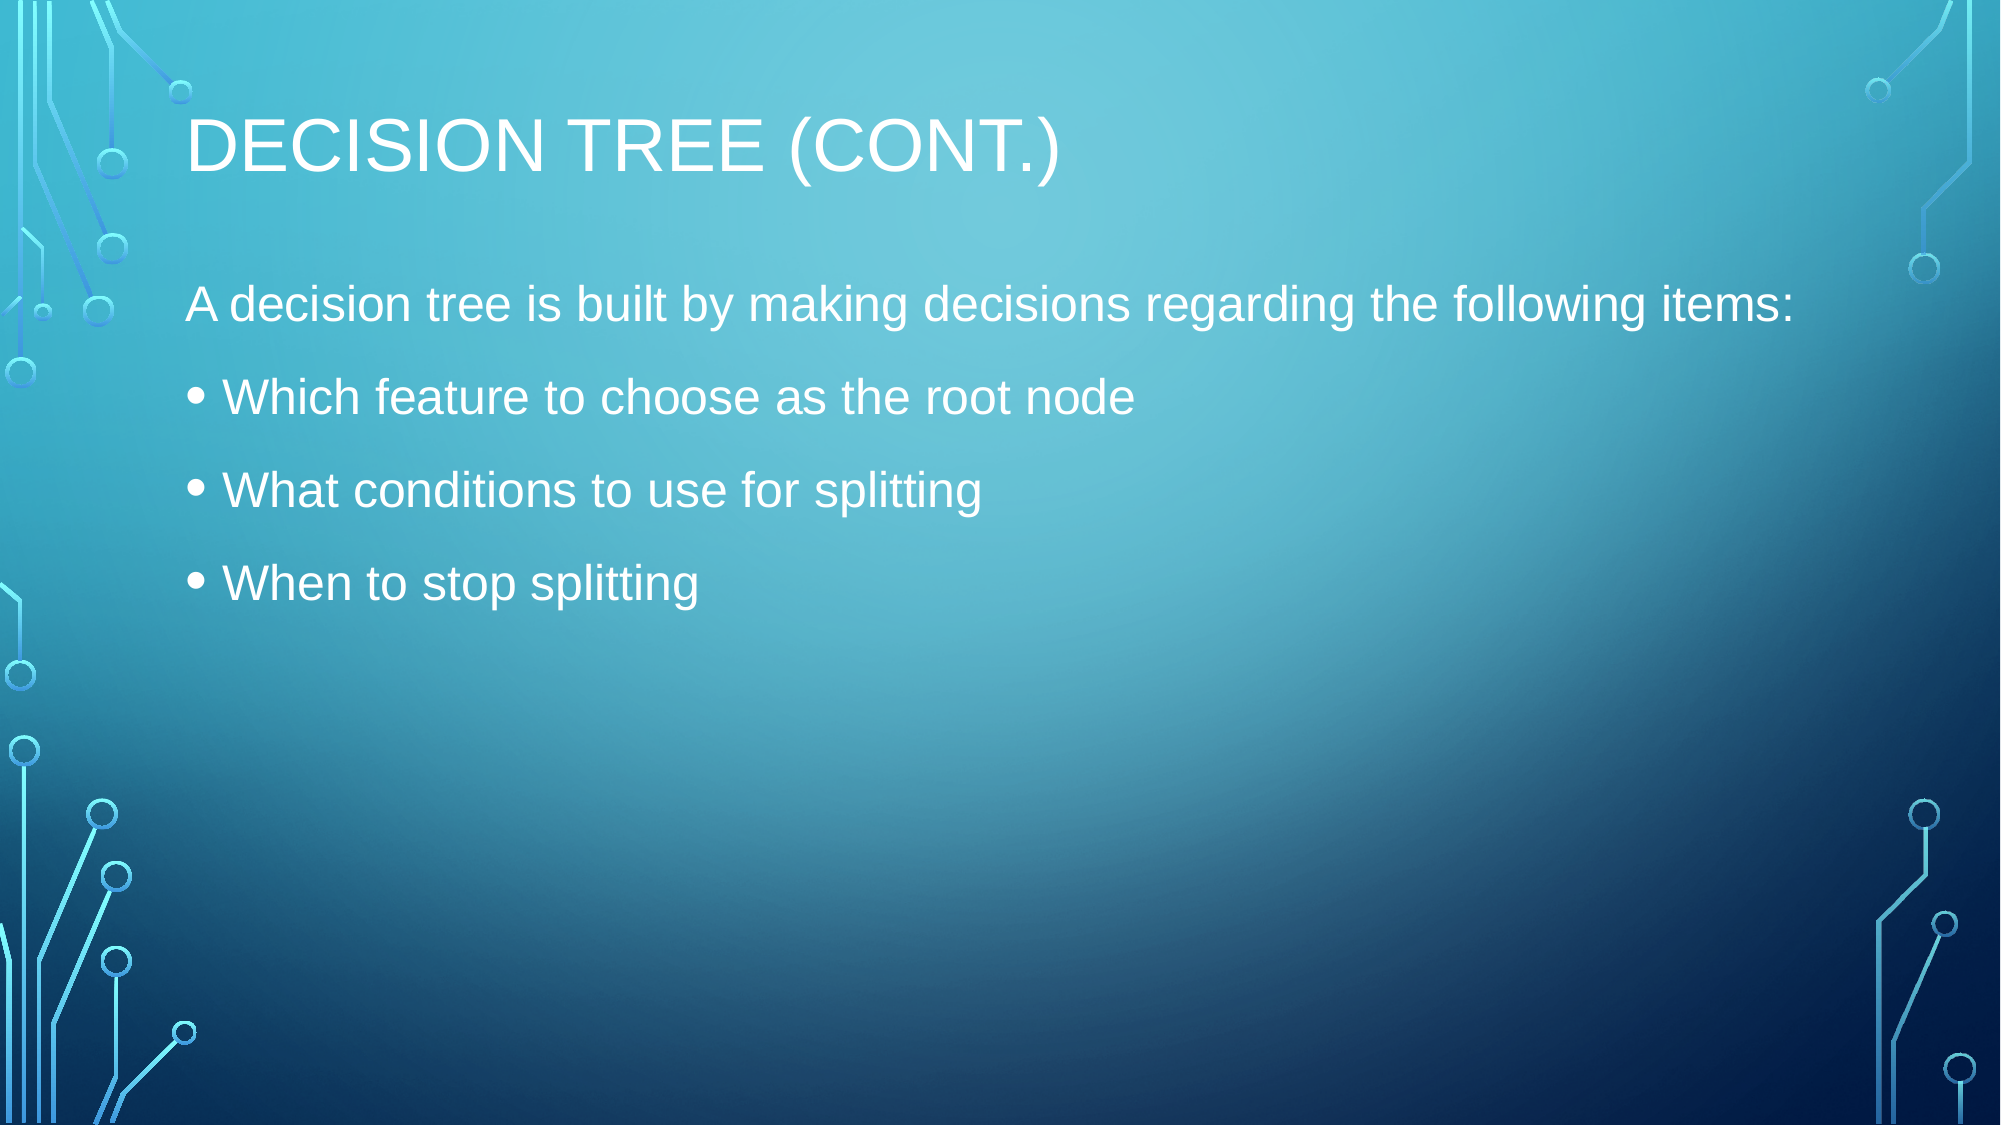

# Decision tree (cont.)
A decision tree is built by making decisions regarding the following items:
Which feature to choose as the root node
What conditions to use for splitting
When to stop splitting